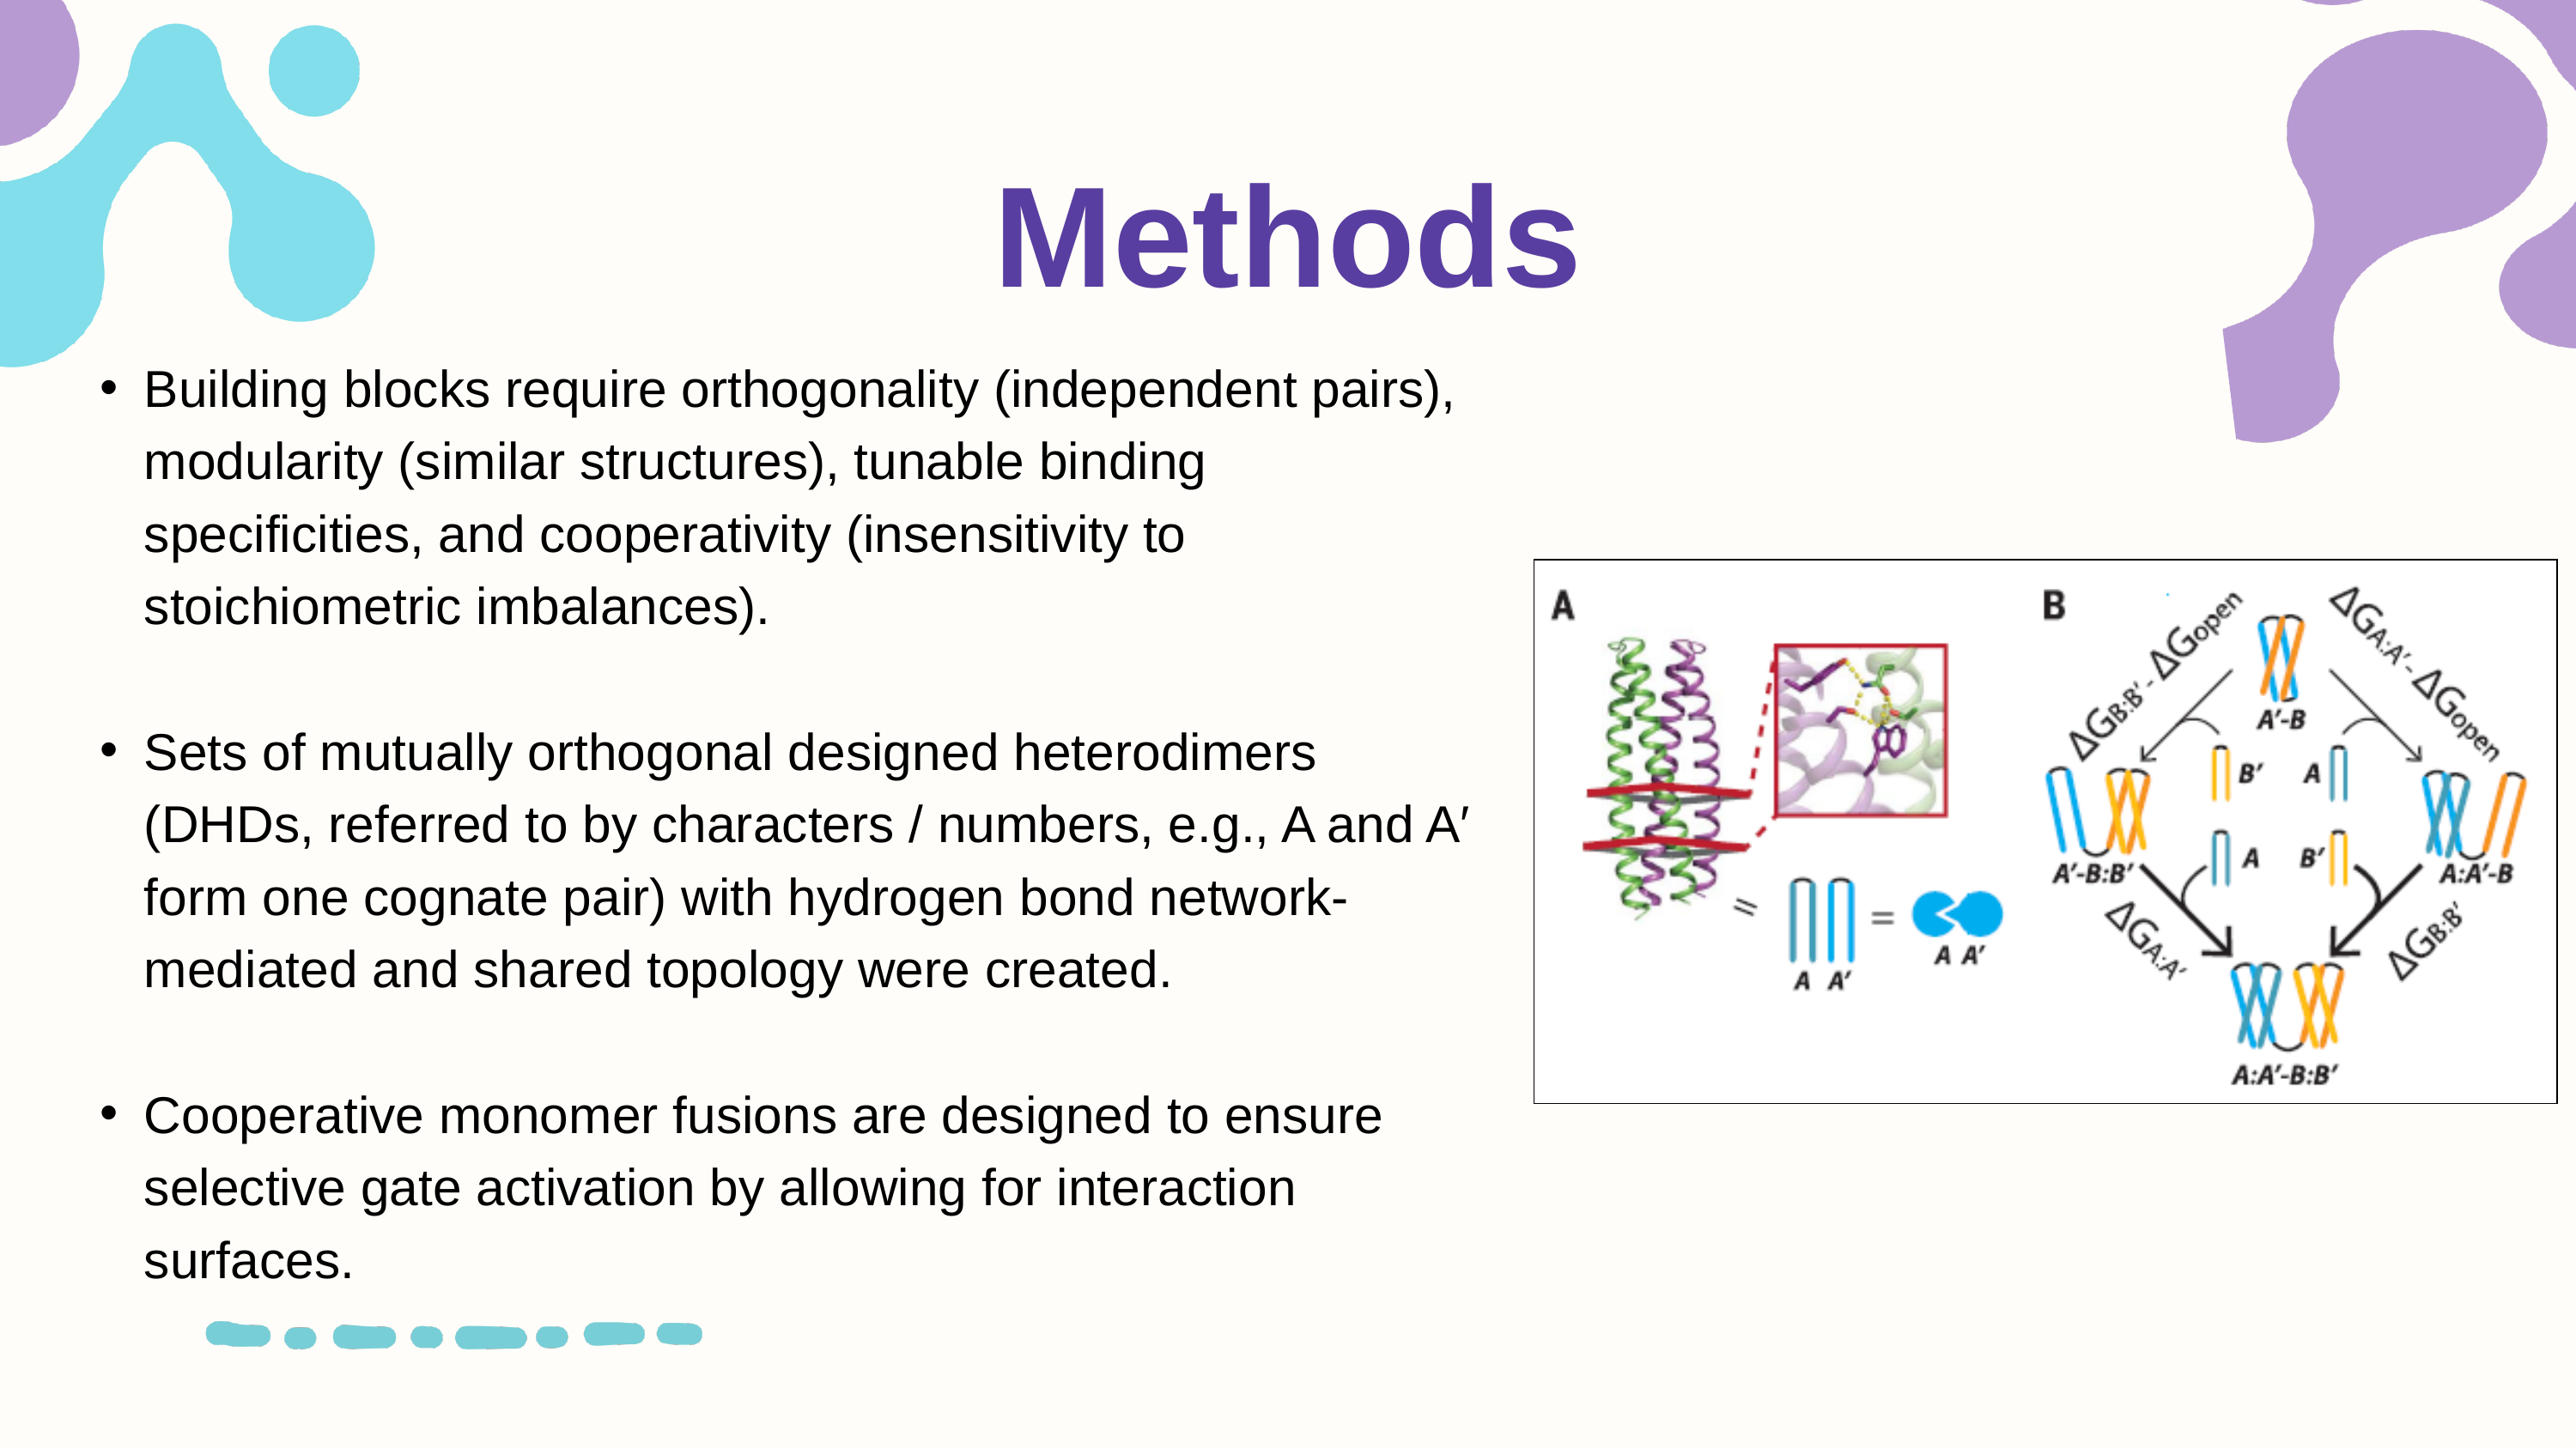

Methods
Building blocks require orthogonality (independent pairs), modularity (similar structures), tunable binding specificities, and cooperativity (insensitivity to stoichiometric imbalances).

Sets of mutually orthogonal designed heterodimers (DHDs, referred to by characters / numbers, e.g., A and A′ form one cognate pair) with hydrogen bond network-mediated and shared topology were created.

Cooperative monomer fusions are designed to ensure selective gate activation by allowing for interaction surfaces.